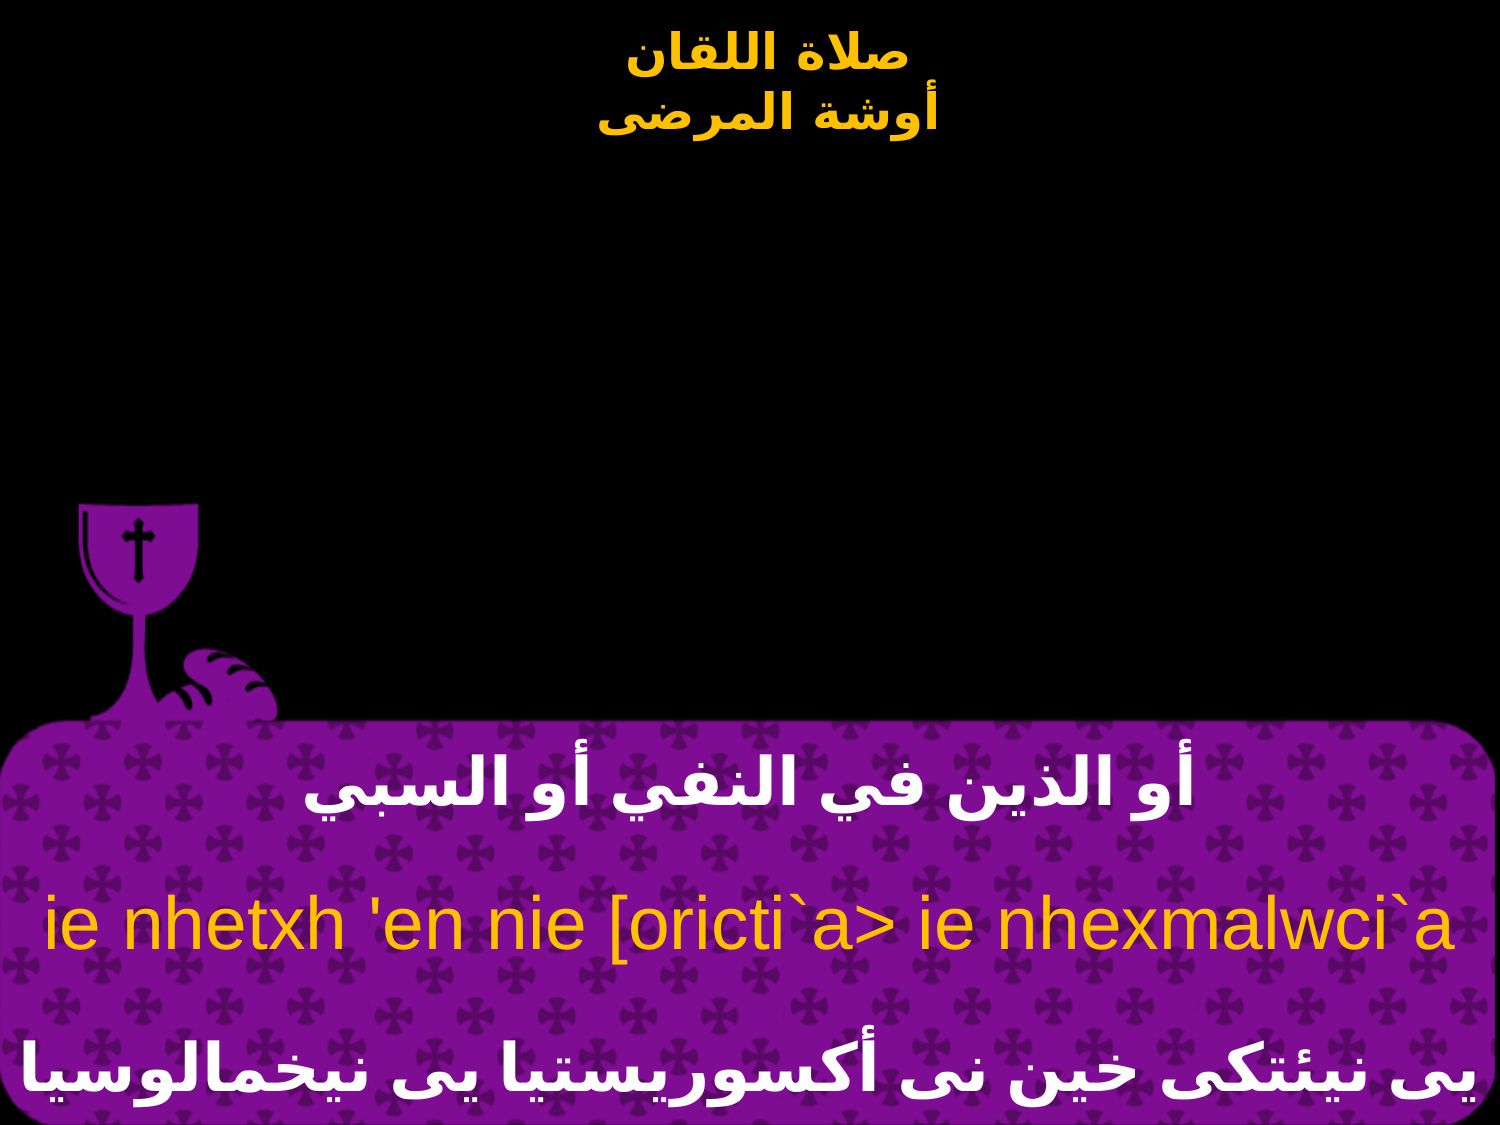

# أو الذين في النفي أو السبي
ie nhetxh 'en nie [oricti`a> ie nhexmalwci`a
يى نيئتكى خين نى أكسوريستيا يى نيخمالوسيا